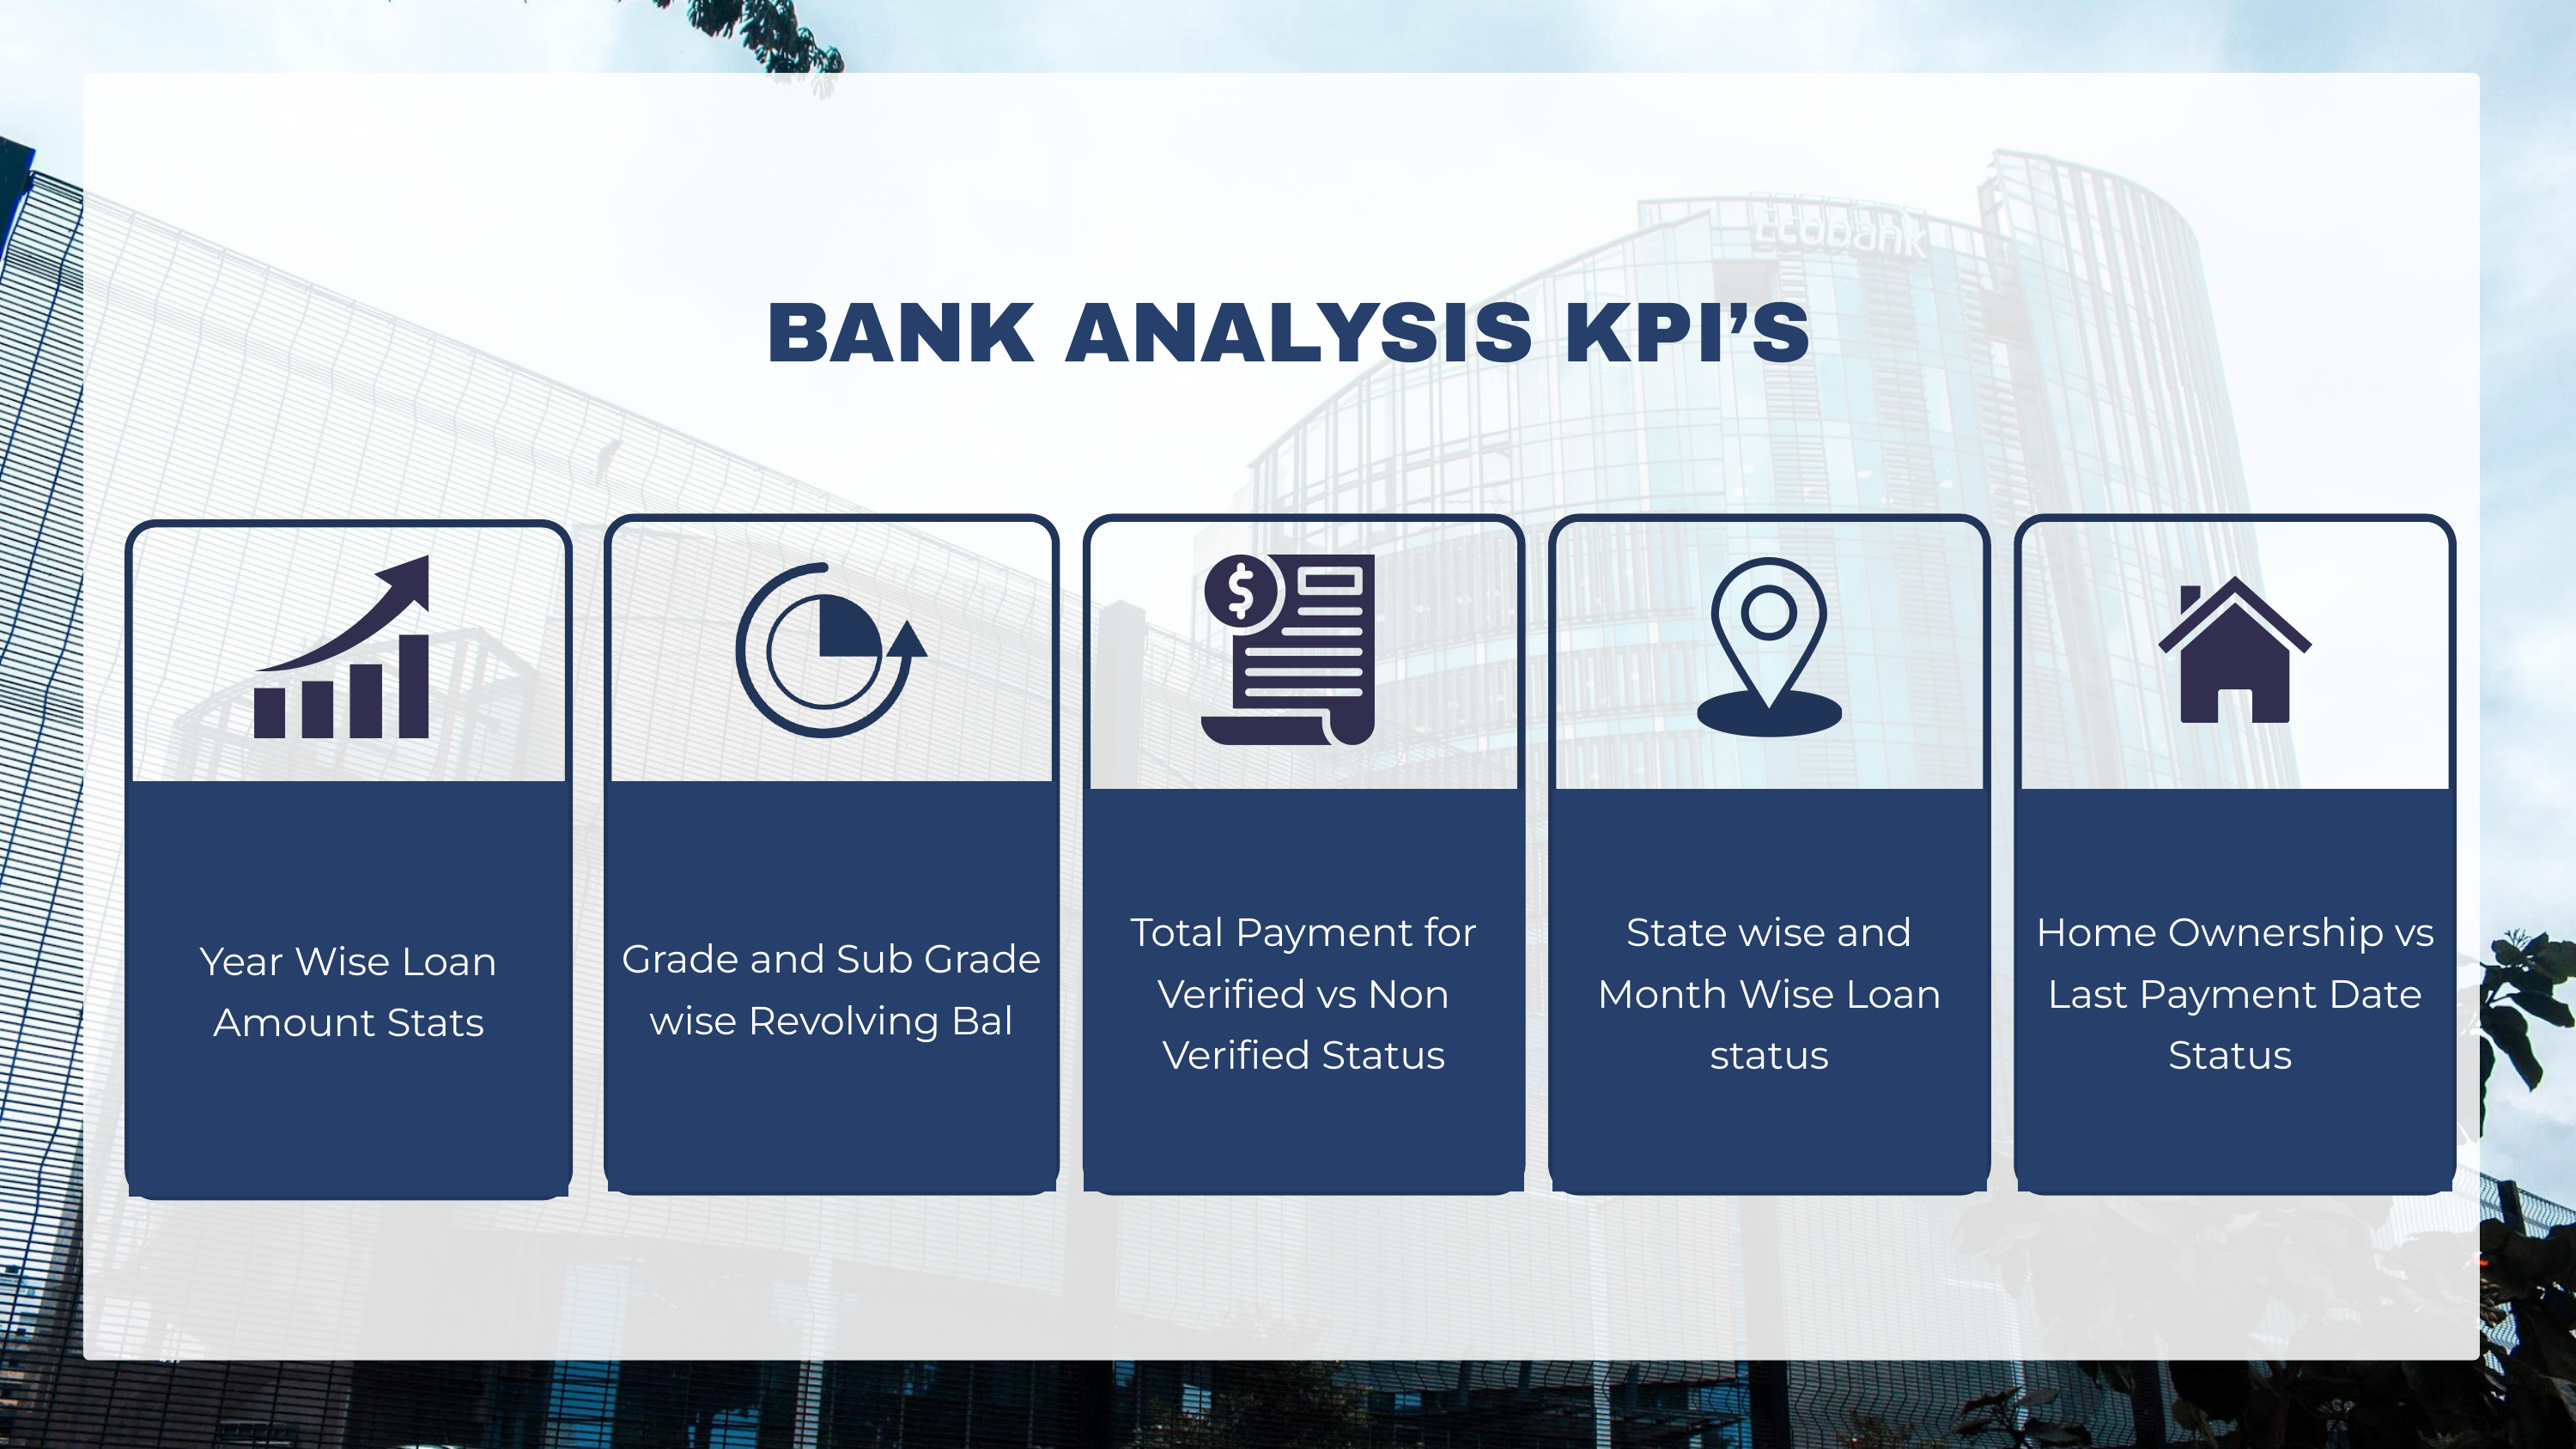

BANK ANALYSIS KPI’S

Year Wise Loan Amount Stats

Grade and Sub Grade wise Revolving Bal

Total Payment for Verified vs Non Verified Status

State wise and Month Wise Loan status

Home Ownership vs Last Payment Date Status